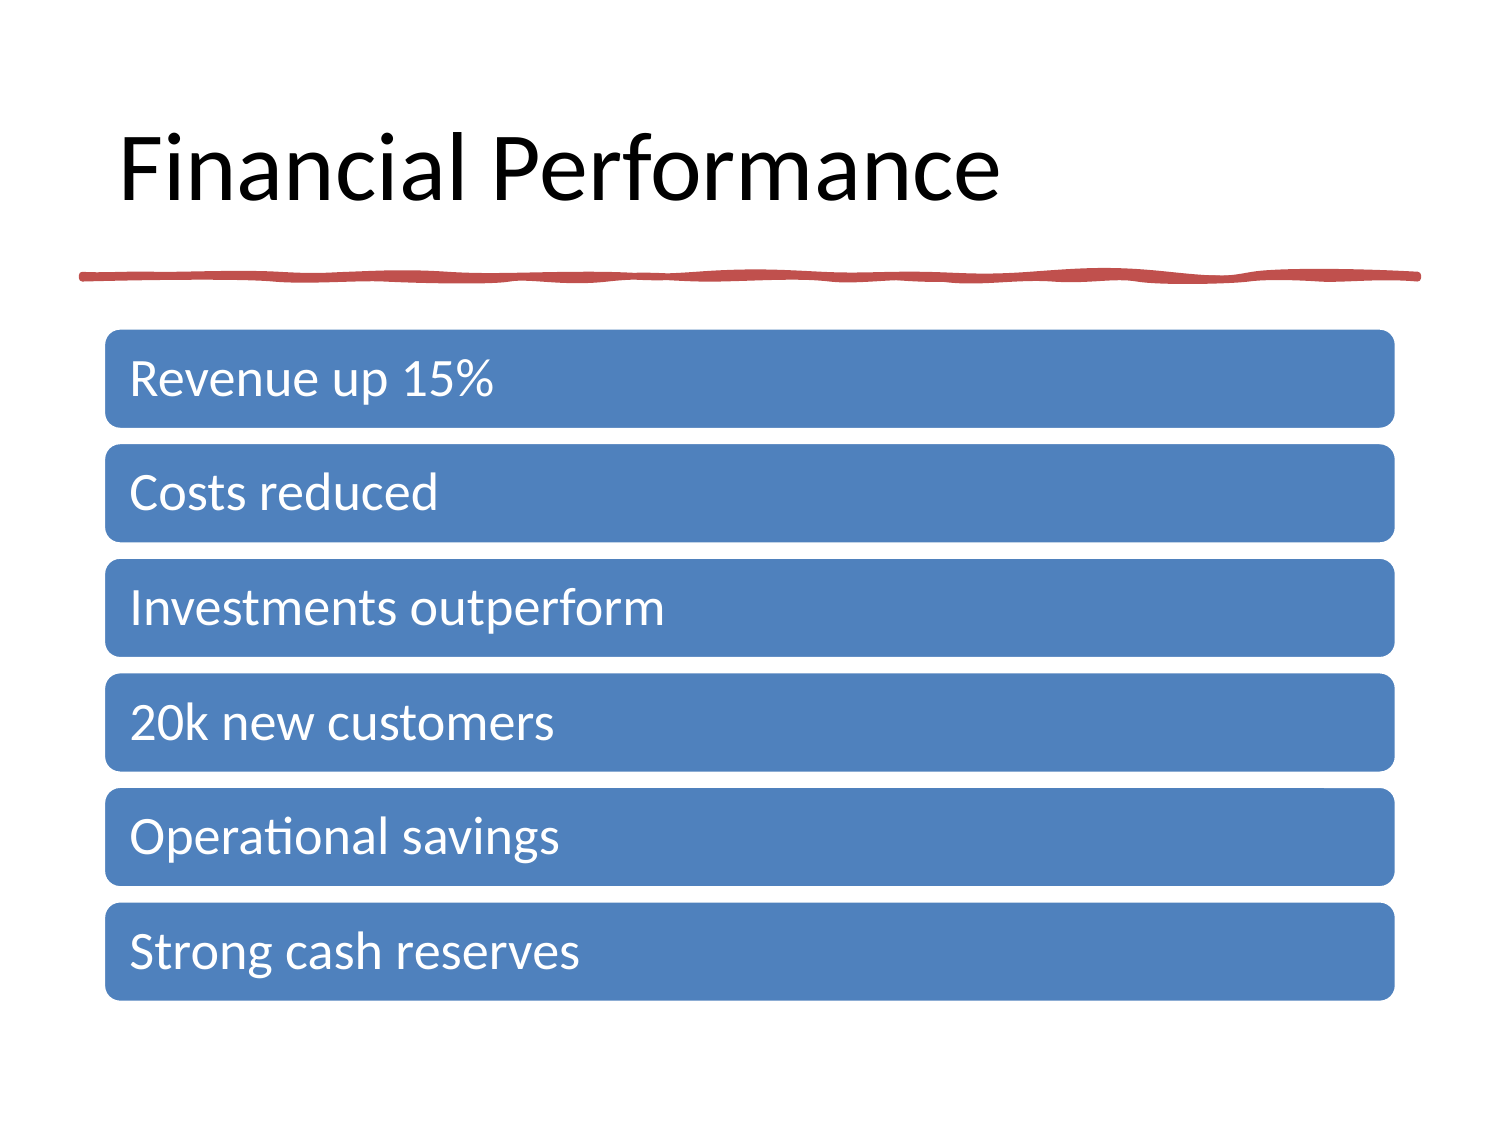

# Financial Performance

Revenue up 15%
Costs reduced
Investments outperform
20k new customers
Operational savings
Strong cash reserves